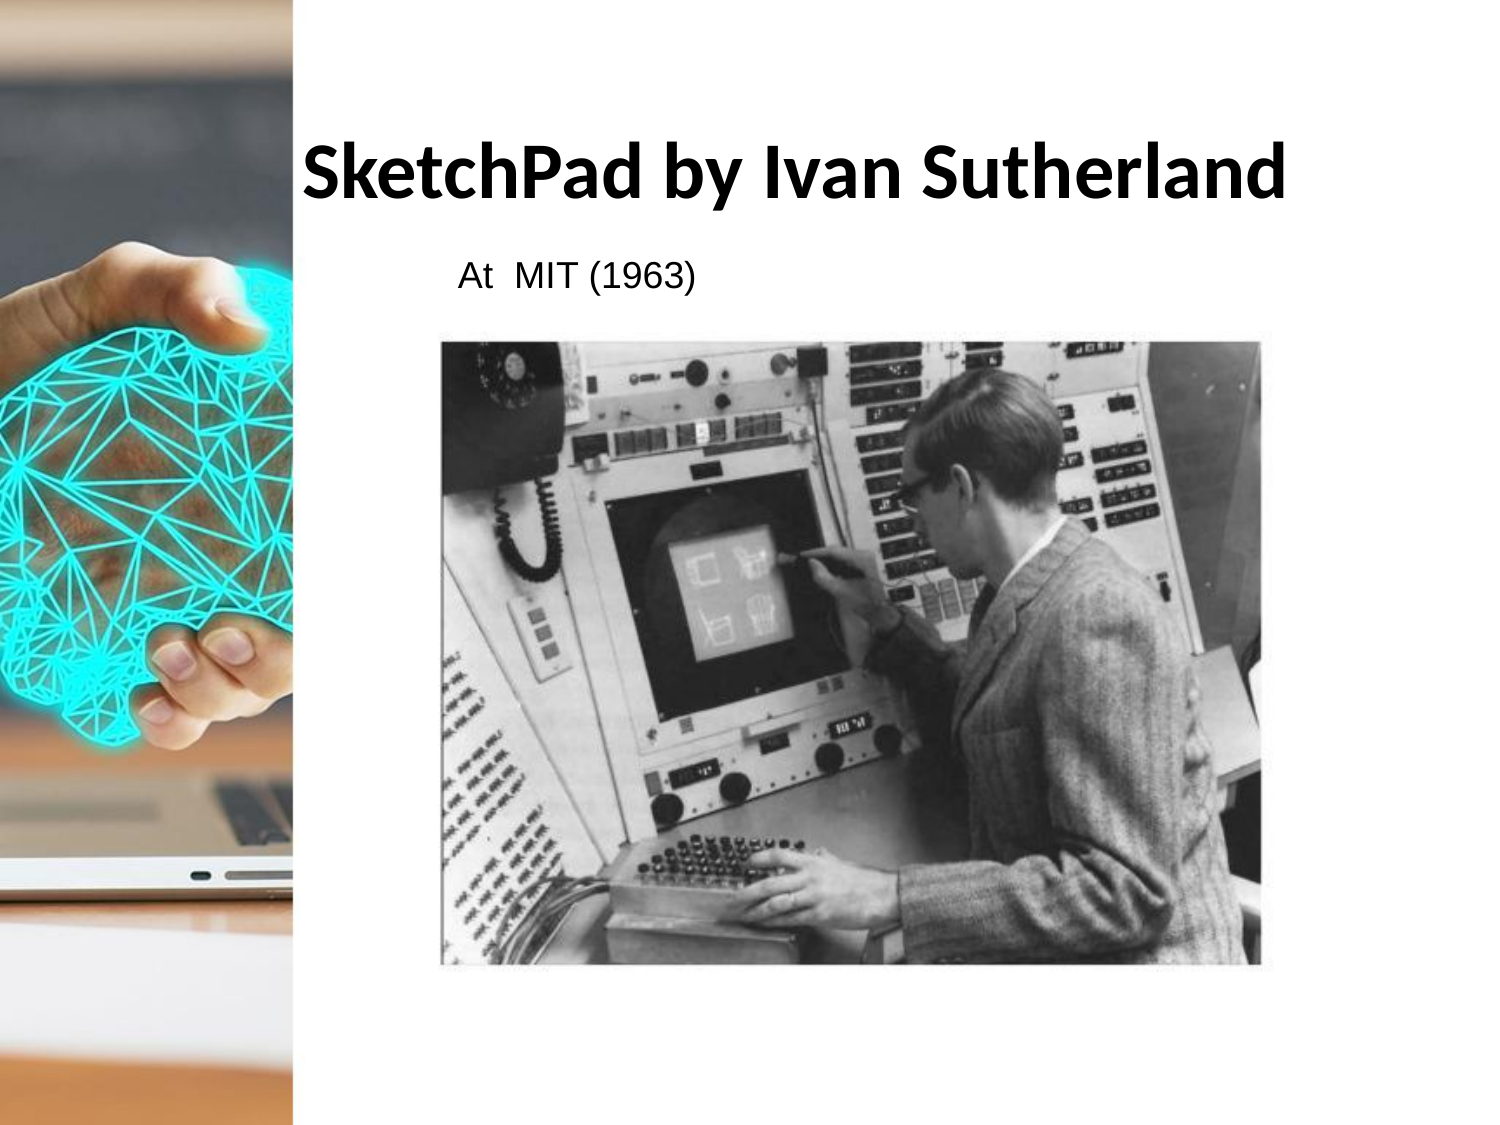

# SketchPad by Ivan Sutherland
At  MIT (1963)